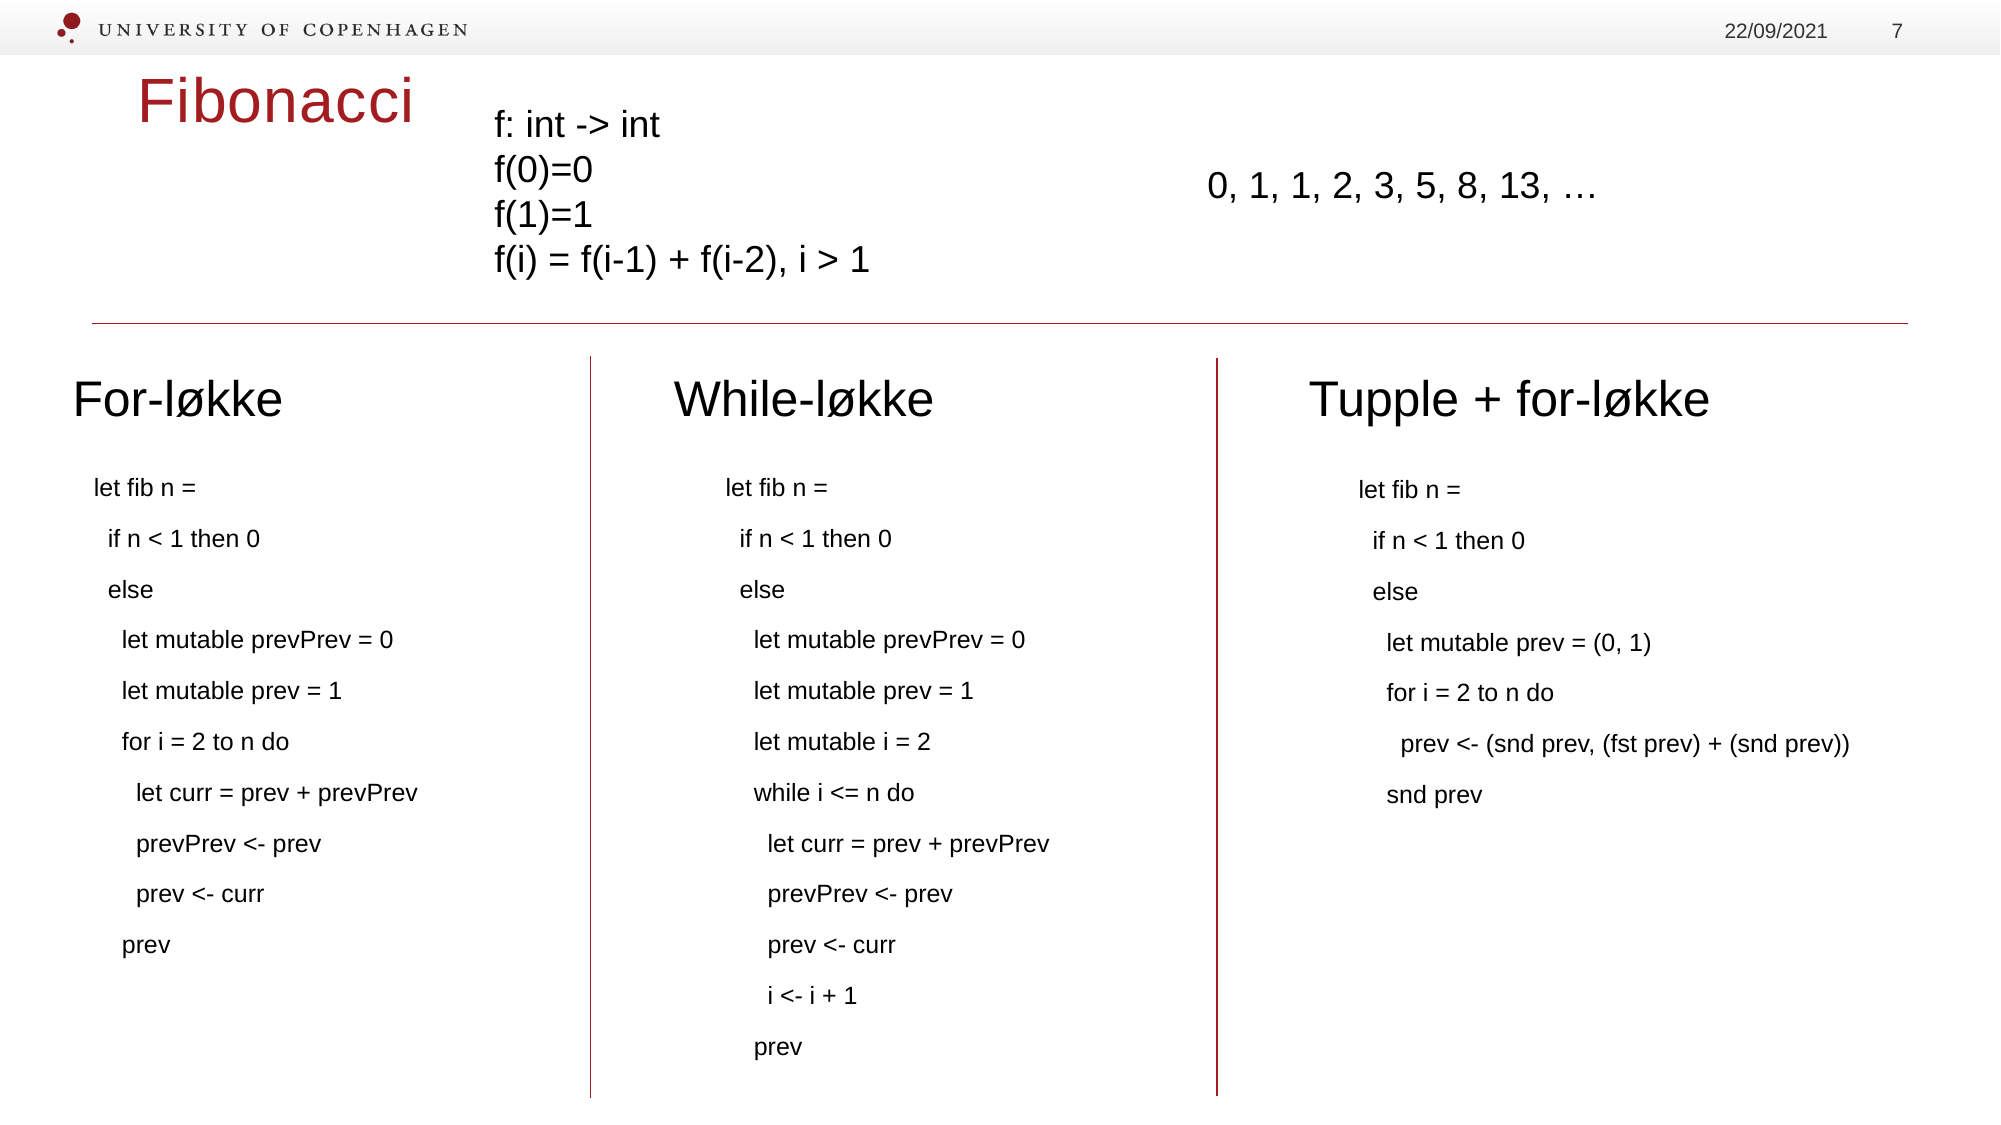

22/09/2021
7
Fibonacci
f: int -> int
f(0)=0
f(1)=1
f(i) = f(i-1) + f(i-2), i > 1
0, 1, 1, 2, 3, 5, 8, 13, …
For-løkke
While-løkke
Tupple + for-løkke
let fib n =
  if n < 1 then 0
  else
    let mutable prevPrev = 0
    let mutable prev = 1
    for i = 2 to n do
      let curr = prev + prevPrev
      prevPrev <- prev
      prev <- curr
    prev
let fib n =
  if n < 1 then 0
  else
    let mutable prevPrev = 0
    let mutable prev = 1
    let mutable i = 2
    while i <= n do
      let curr = prev + prevPrev
      prevPrev <- prev
      prev <- curr
      i <- i + 1
    prev
let fib n =
  if n < 1 then 0
  else
    let mutable prev = (0, 1)
    for i = 2 to n do
      prev <- (snd prev, (fst prev) + (snd prev))
    snd prev